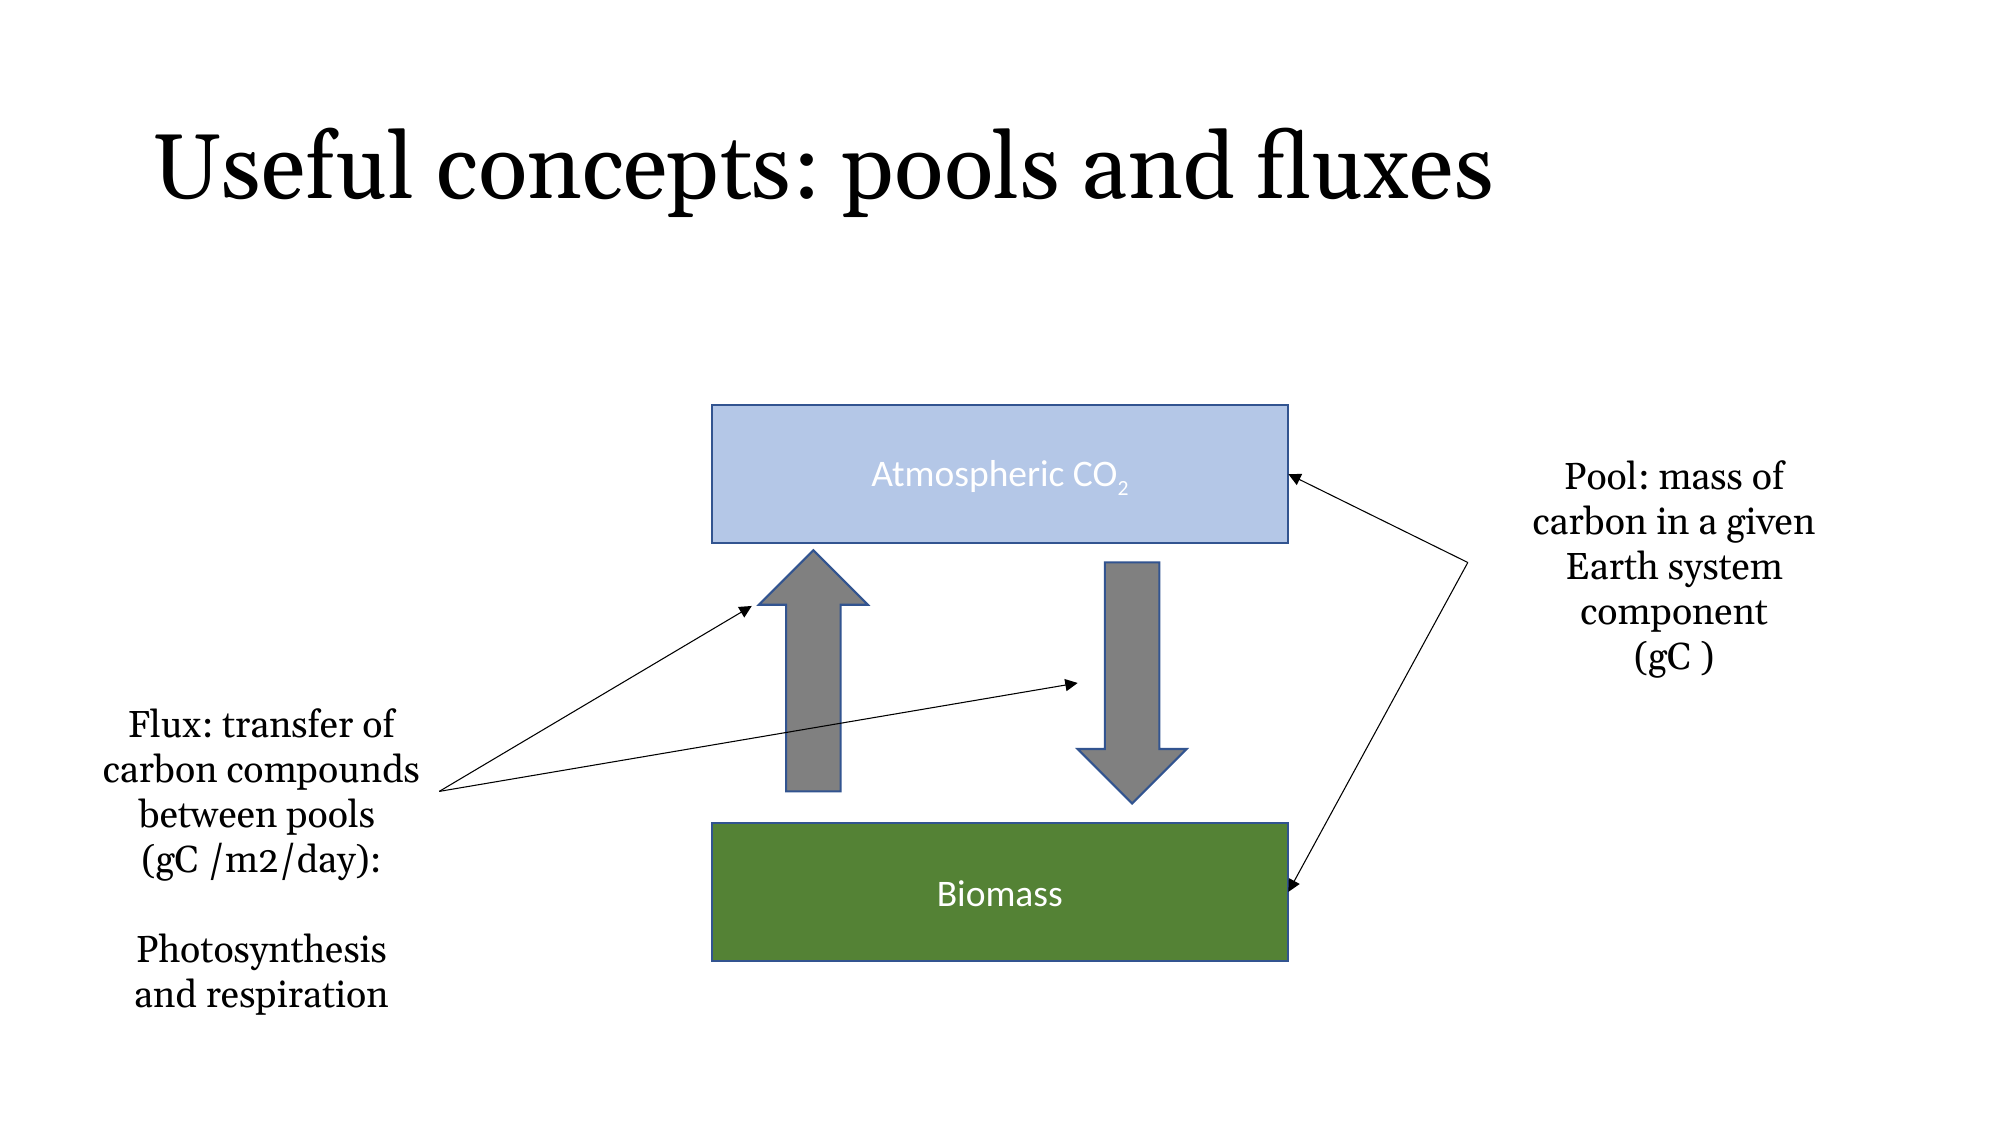

# Useful concepts: pools and fluxes
Atmospheric CO2
Pool: mass of carbon in a given Earth system component
(gC )

Flux: transfer of carbon compounds between pools
(gC /m2/day):

Photosynthesis and respiration
Biomass